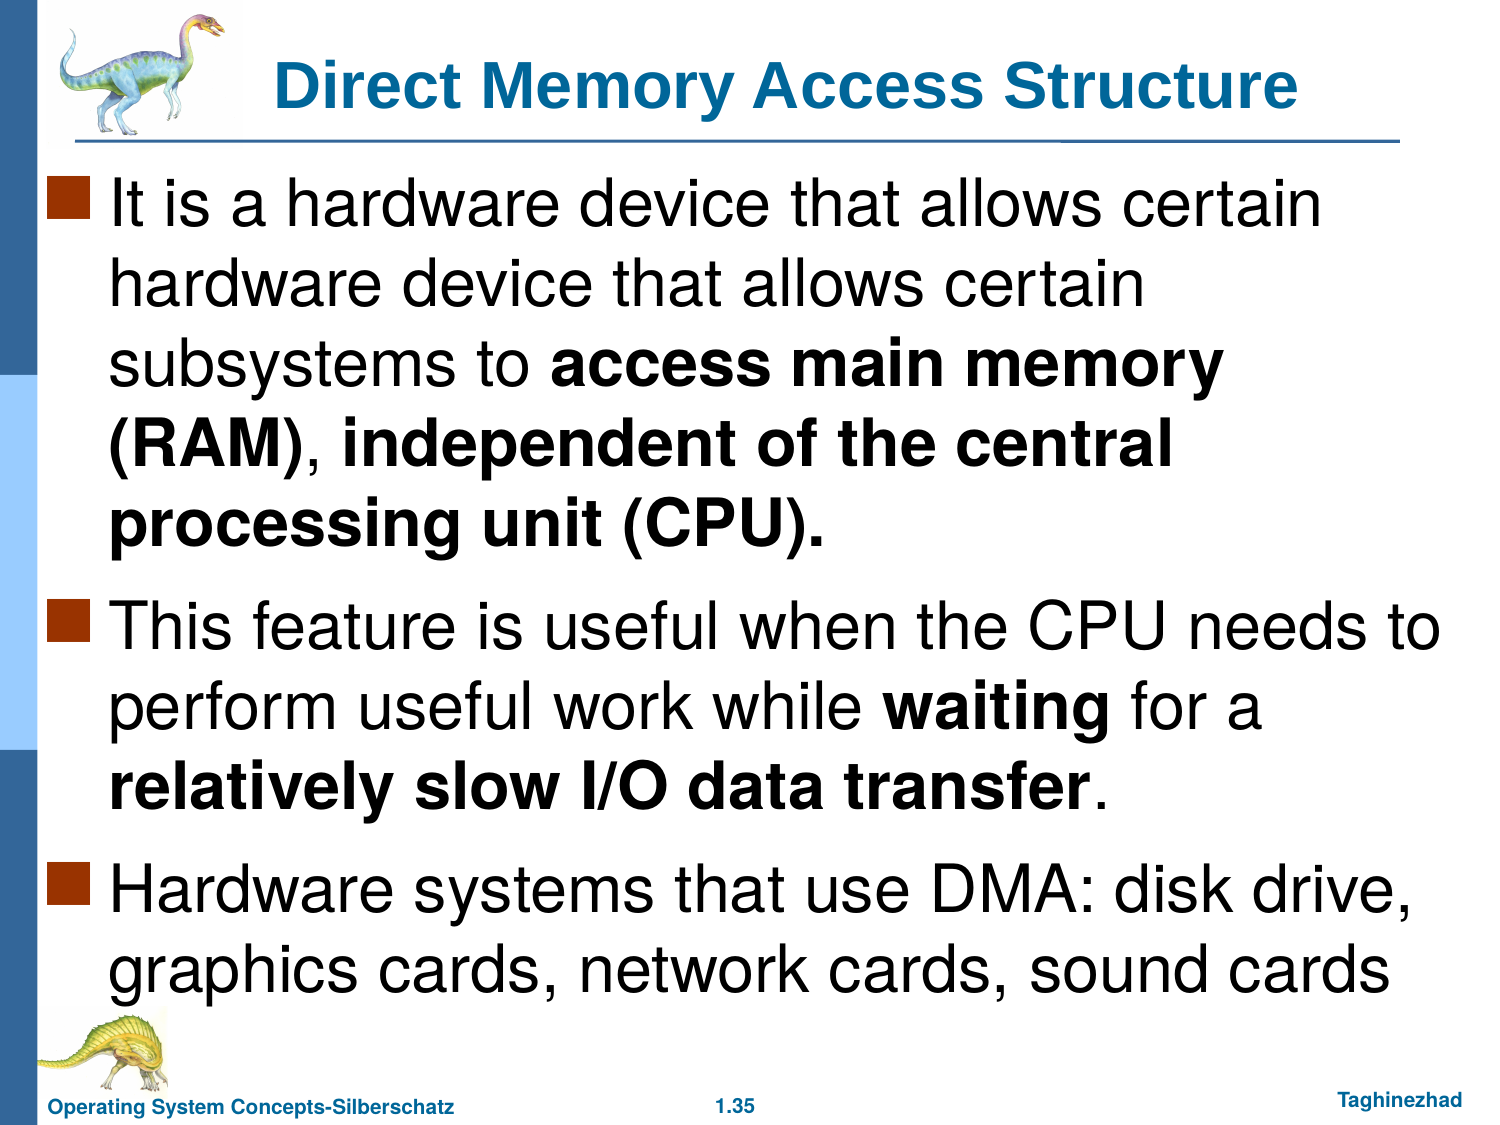

Direct Memory Access Structure
It is a hardware device that allows certain hardware device that allows certain subsystems to access main memory (RAM), independent of the central processing unit (CPU).
This feature is useful when the CPU needs to perform useful work while waiting for a relatively slow I/O data transfer.
Hardware systems that use DMA: disk drive, graphics cards, network cards, sound cards